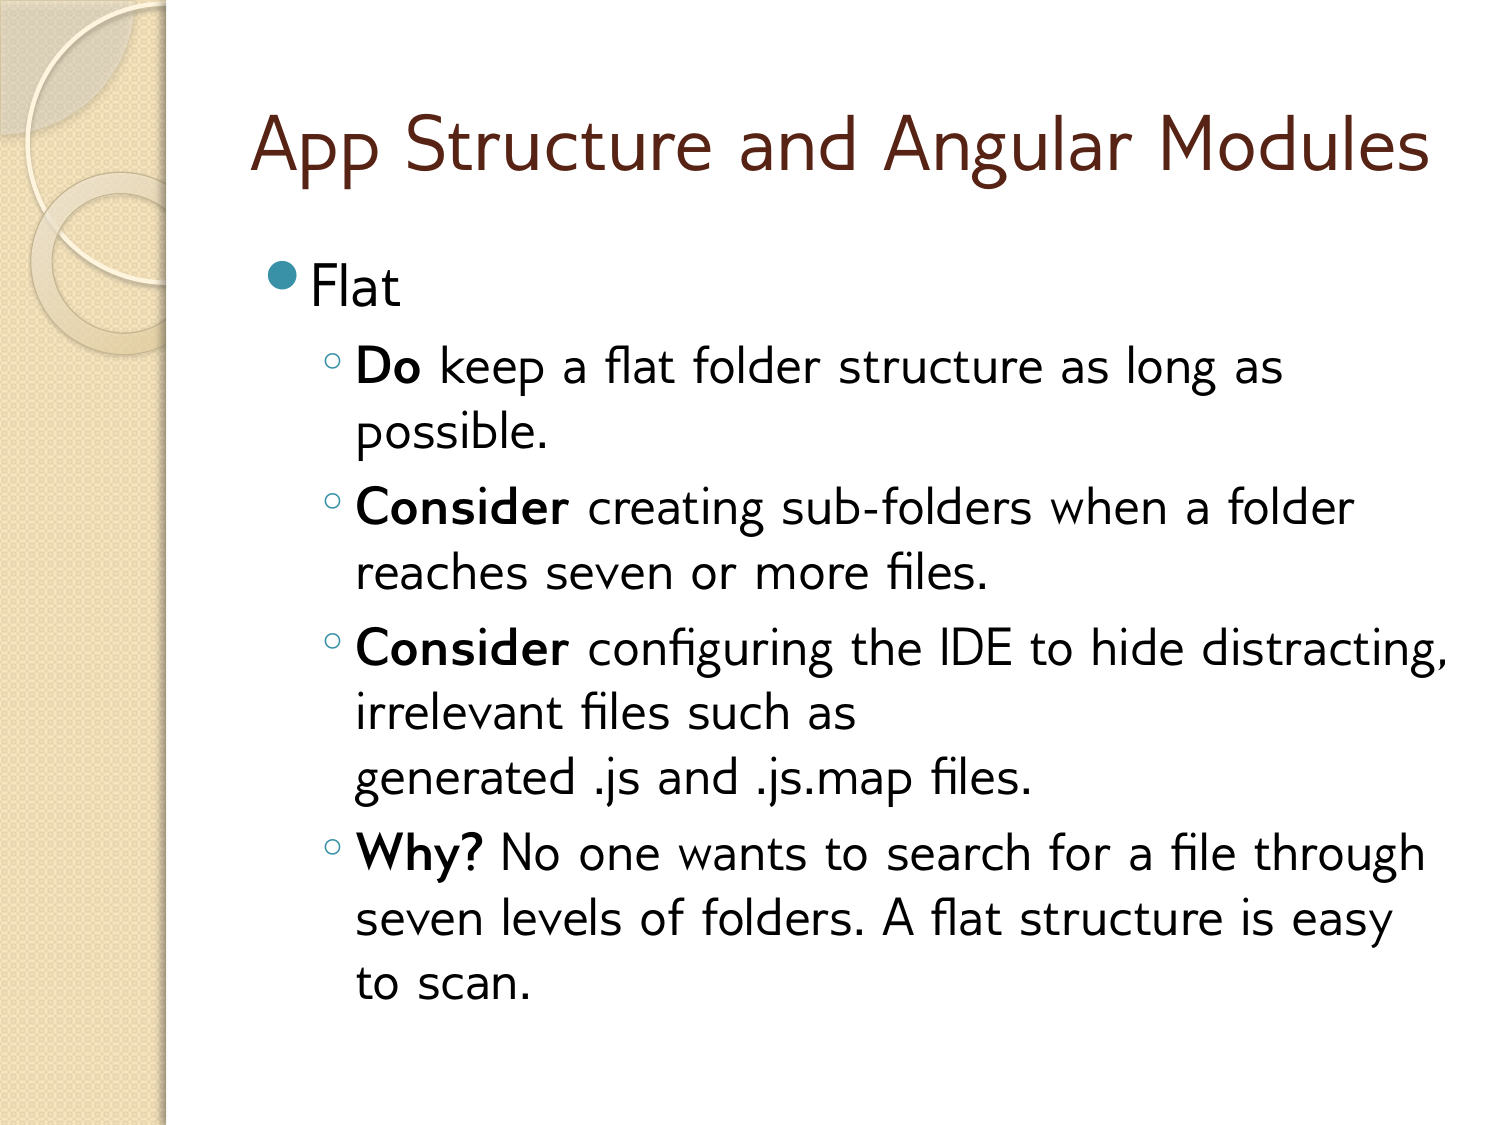

# App Structure and Angular Modules
Flat
Do keep a flat folder structure as long as possible.
Consider creating sub-folders when a folder reaches seven or more files.
Consider configuring the IDE to hide distracting, irrelevant files such as generated .js and .js.map files.
Why? No one wants to search for a file through seven levels of folders. A flat structure is easy to scan.